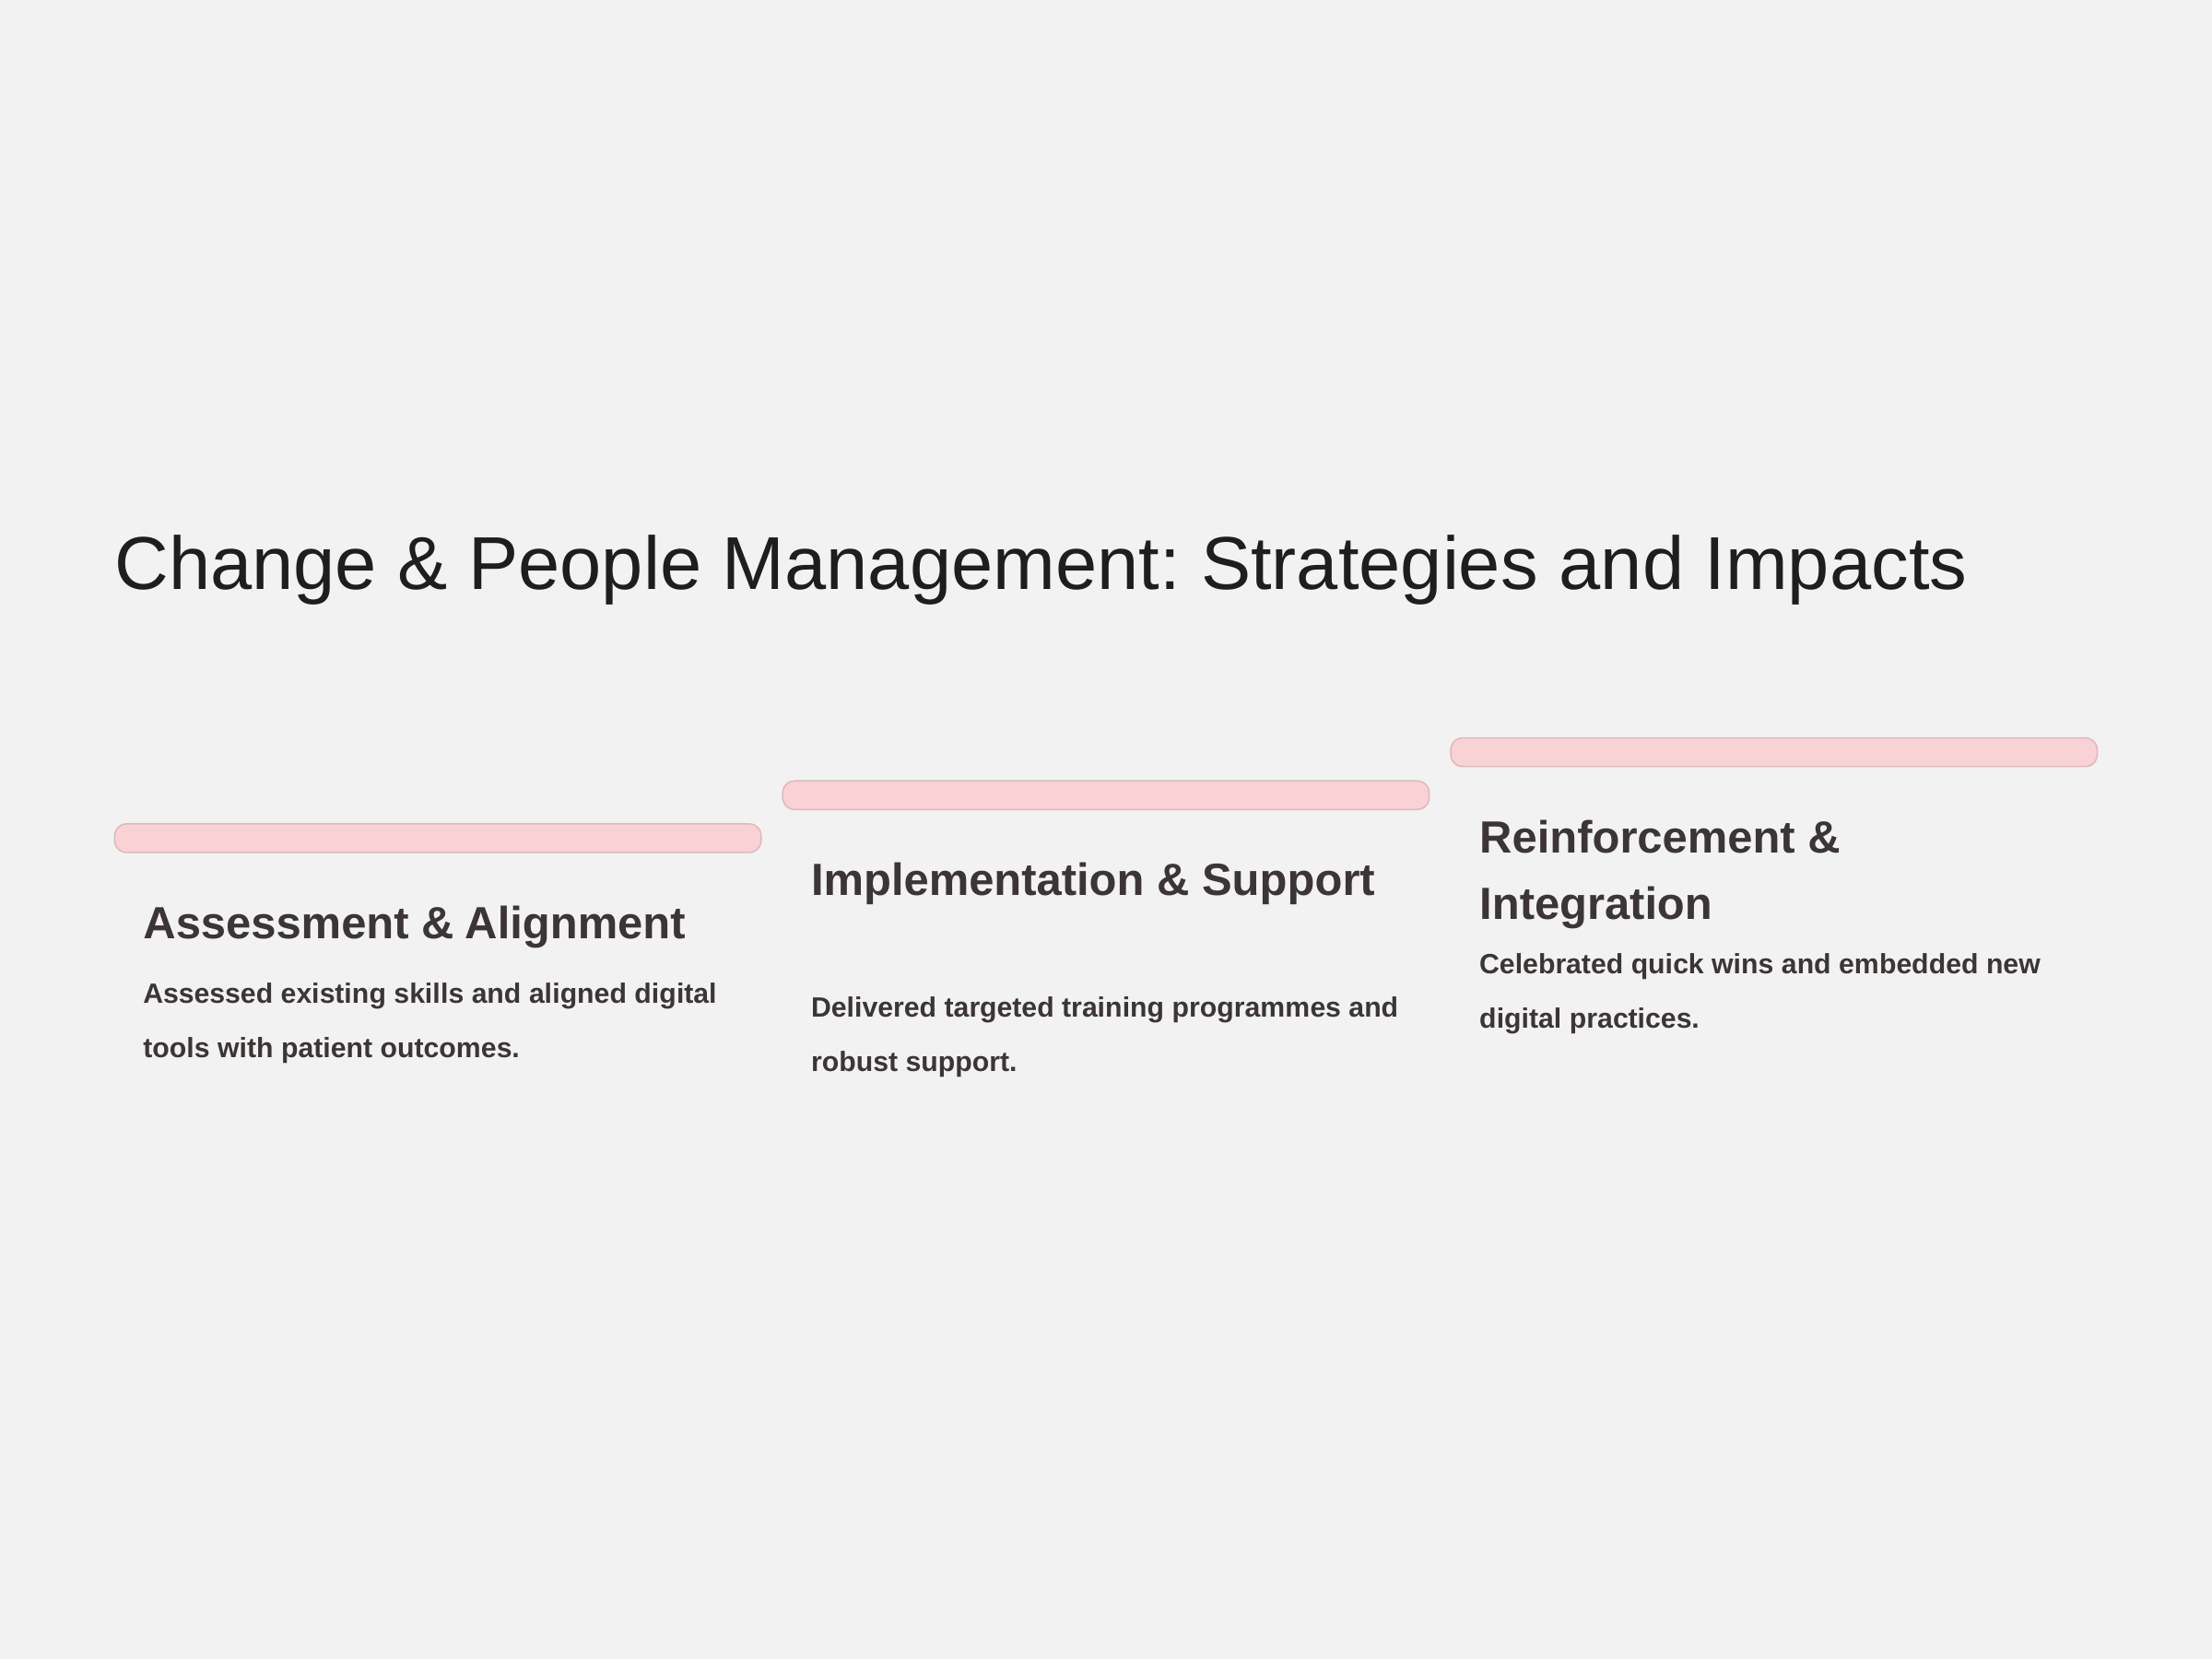

Change & People Management: Strategies and Impacts

Reinforcement & Integration

Implementation & Support
Assessment & Alignment
Celebrated quick wins and embedded new digital practices.
Assessed existing skills and aligned digital tools with patient outcomes.
Delivered targeted training programmes and robust support.